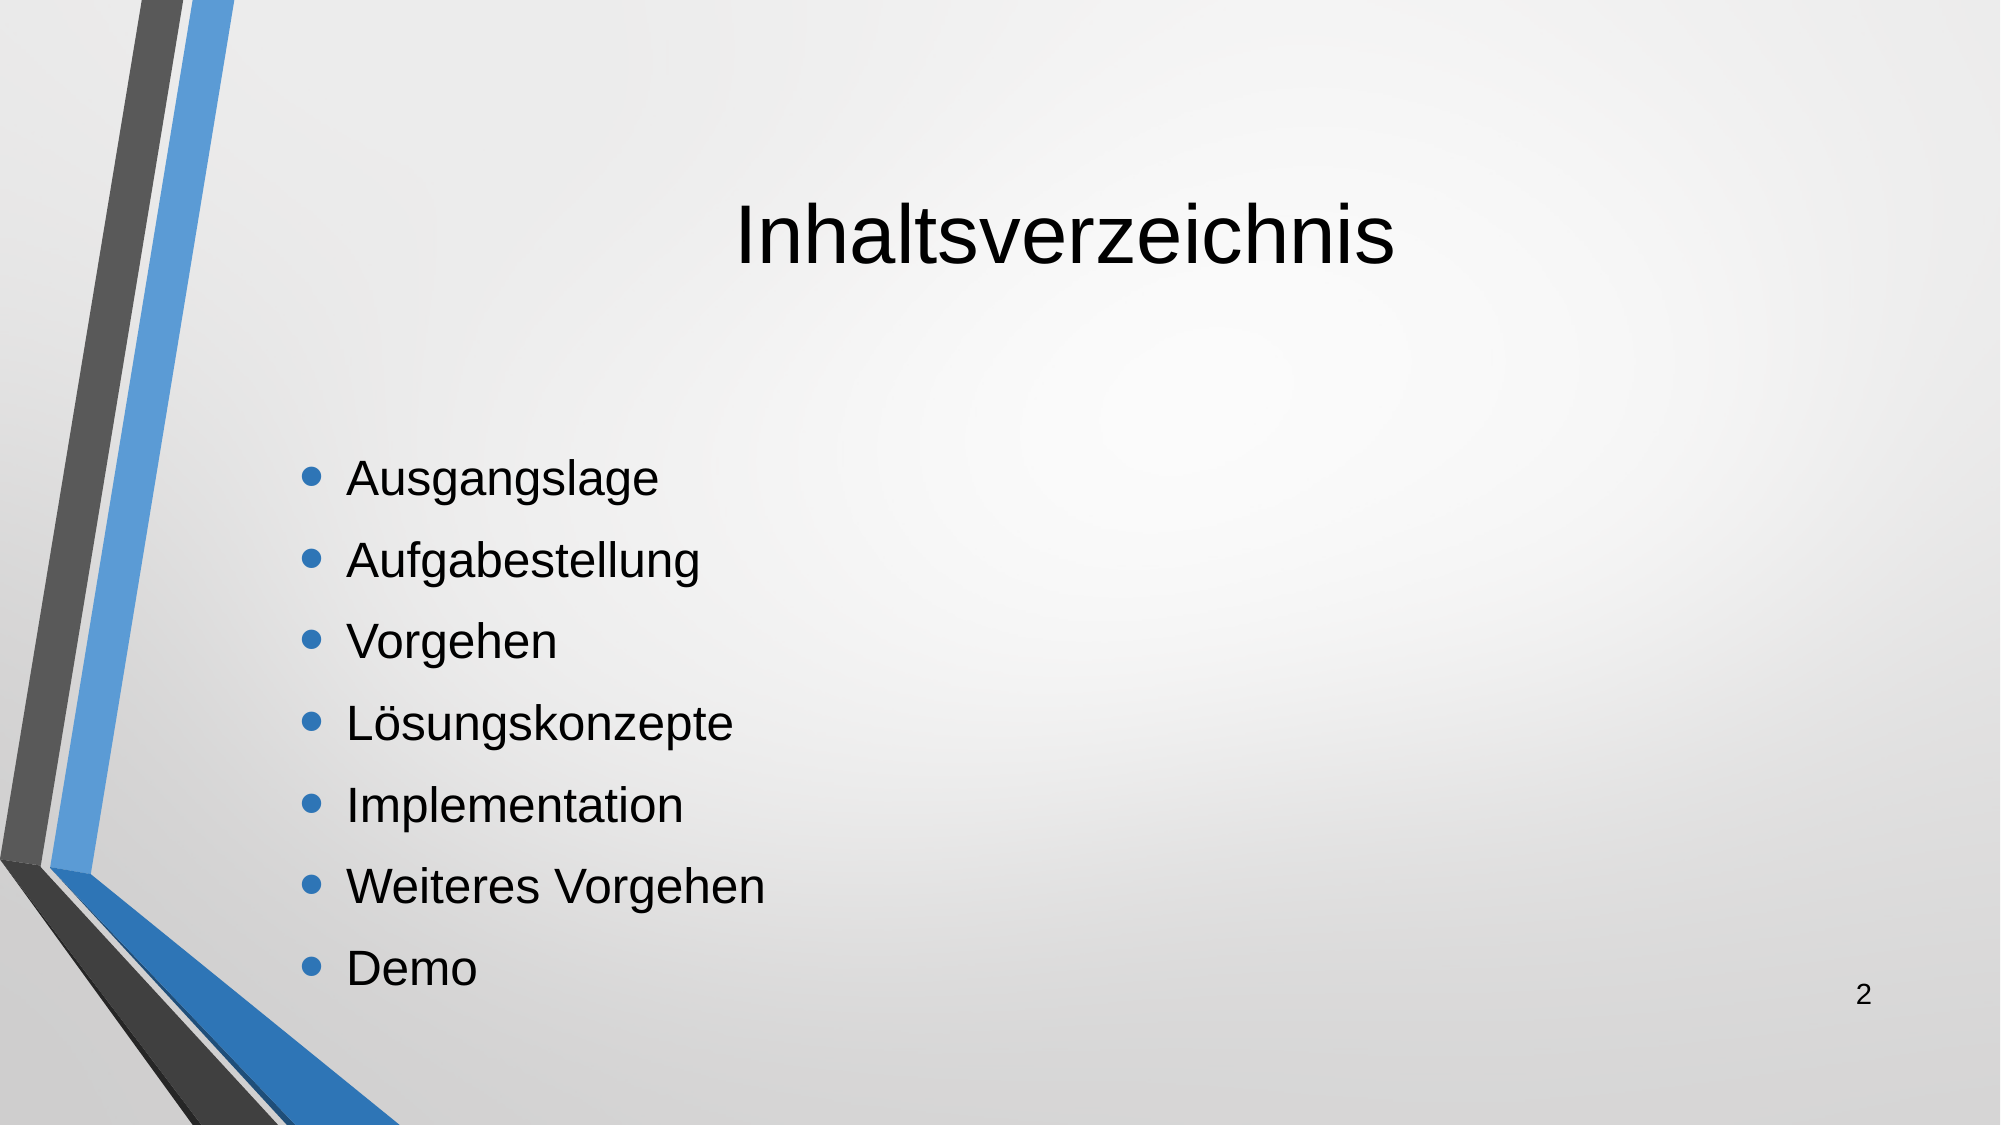

# Inhaltsverzeichnis
Ausgangslage
Aufgabestellung
Vorgehen
Lösungskonzepte
Implementation
Weiteres Vorgehen
Demo
2